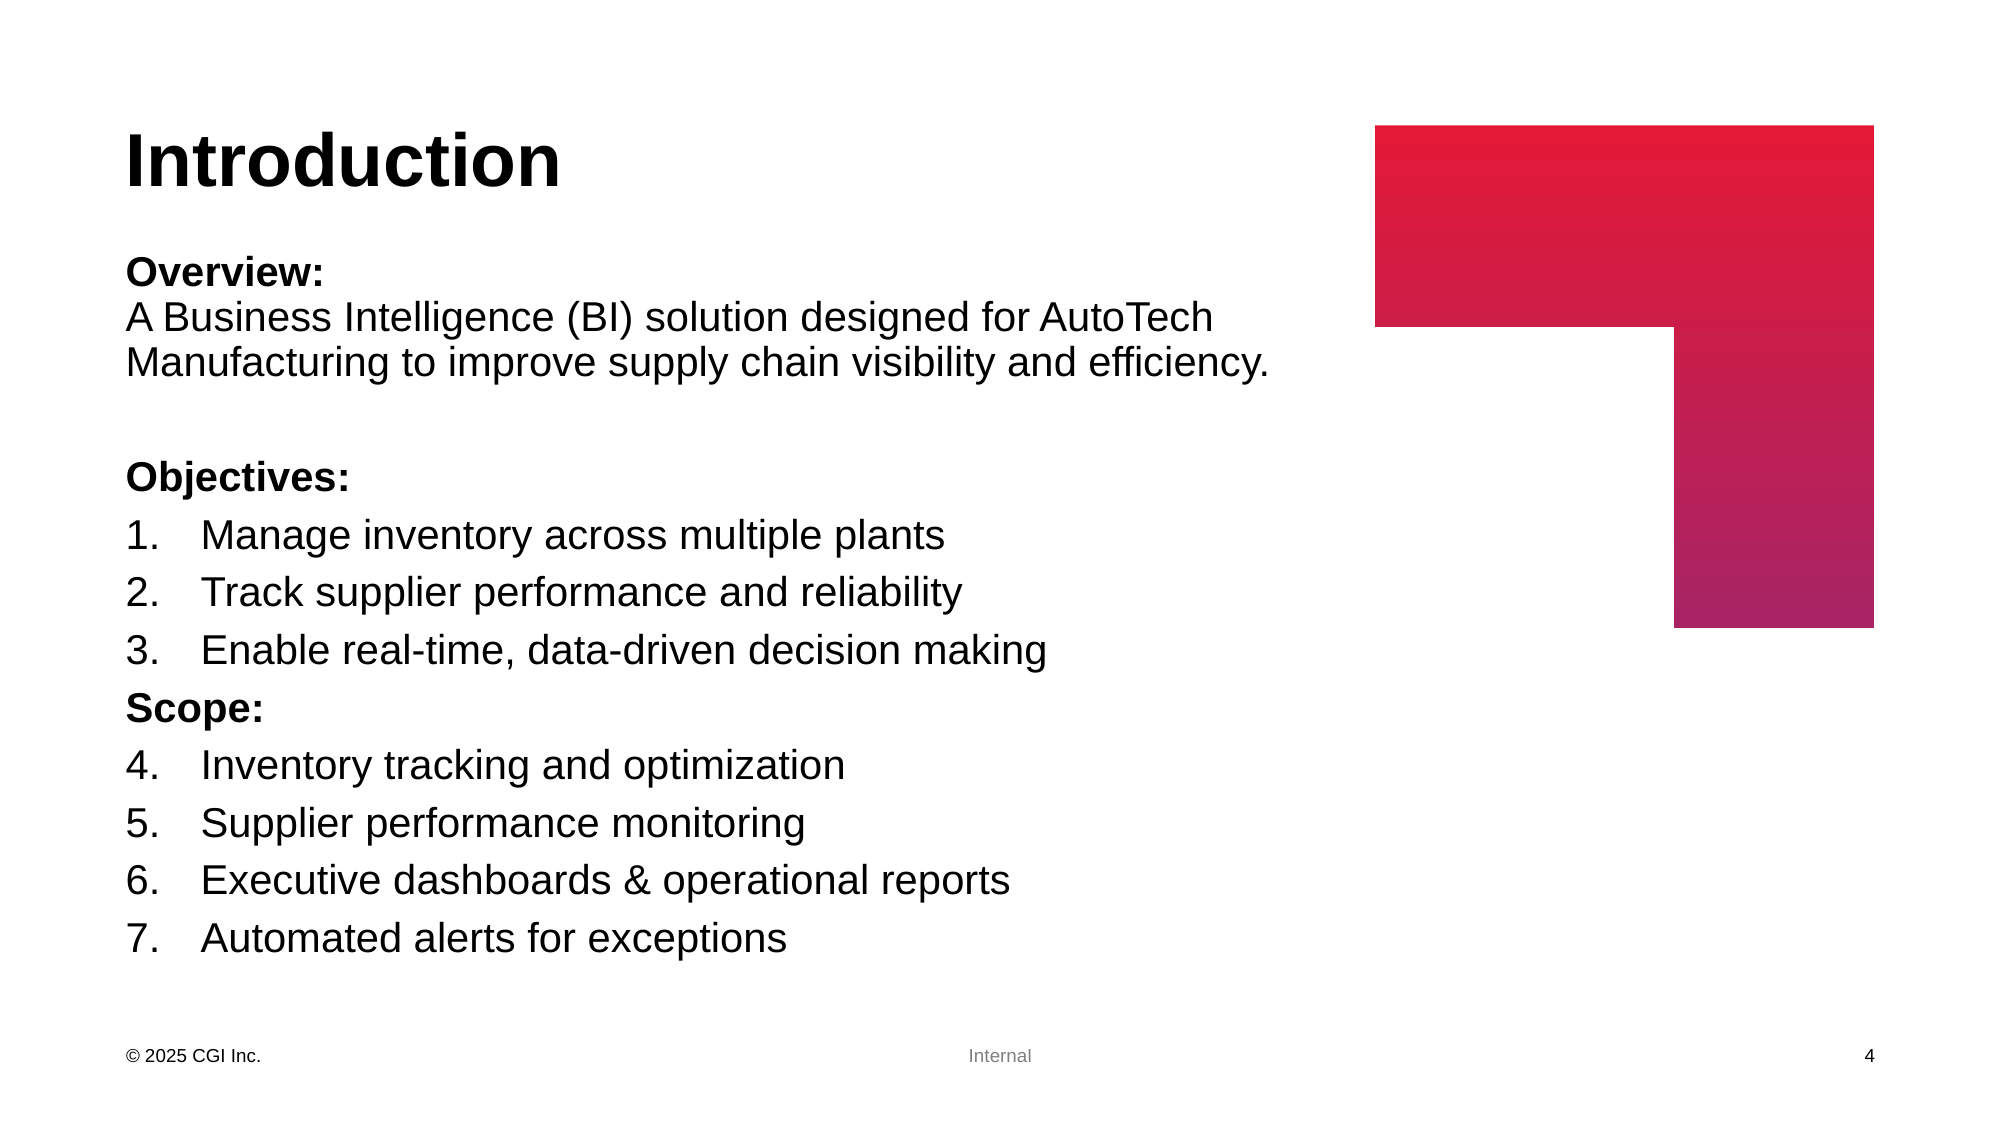

# Introduction
Overview:
A Business Intelligence (BI) solution designed for AutoTech Manufacturing to improve supply chain visibility and efficiency.

Objectives:
Manage inventory across multiple plants
Track supplier performance and reliability
Enable real-time, data-driven decision making
Scope:
Inventory tracking and optimization
Supplier performance monitoring
Executive dashboards & operational reports
Automated alerts for exceptions